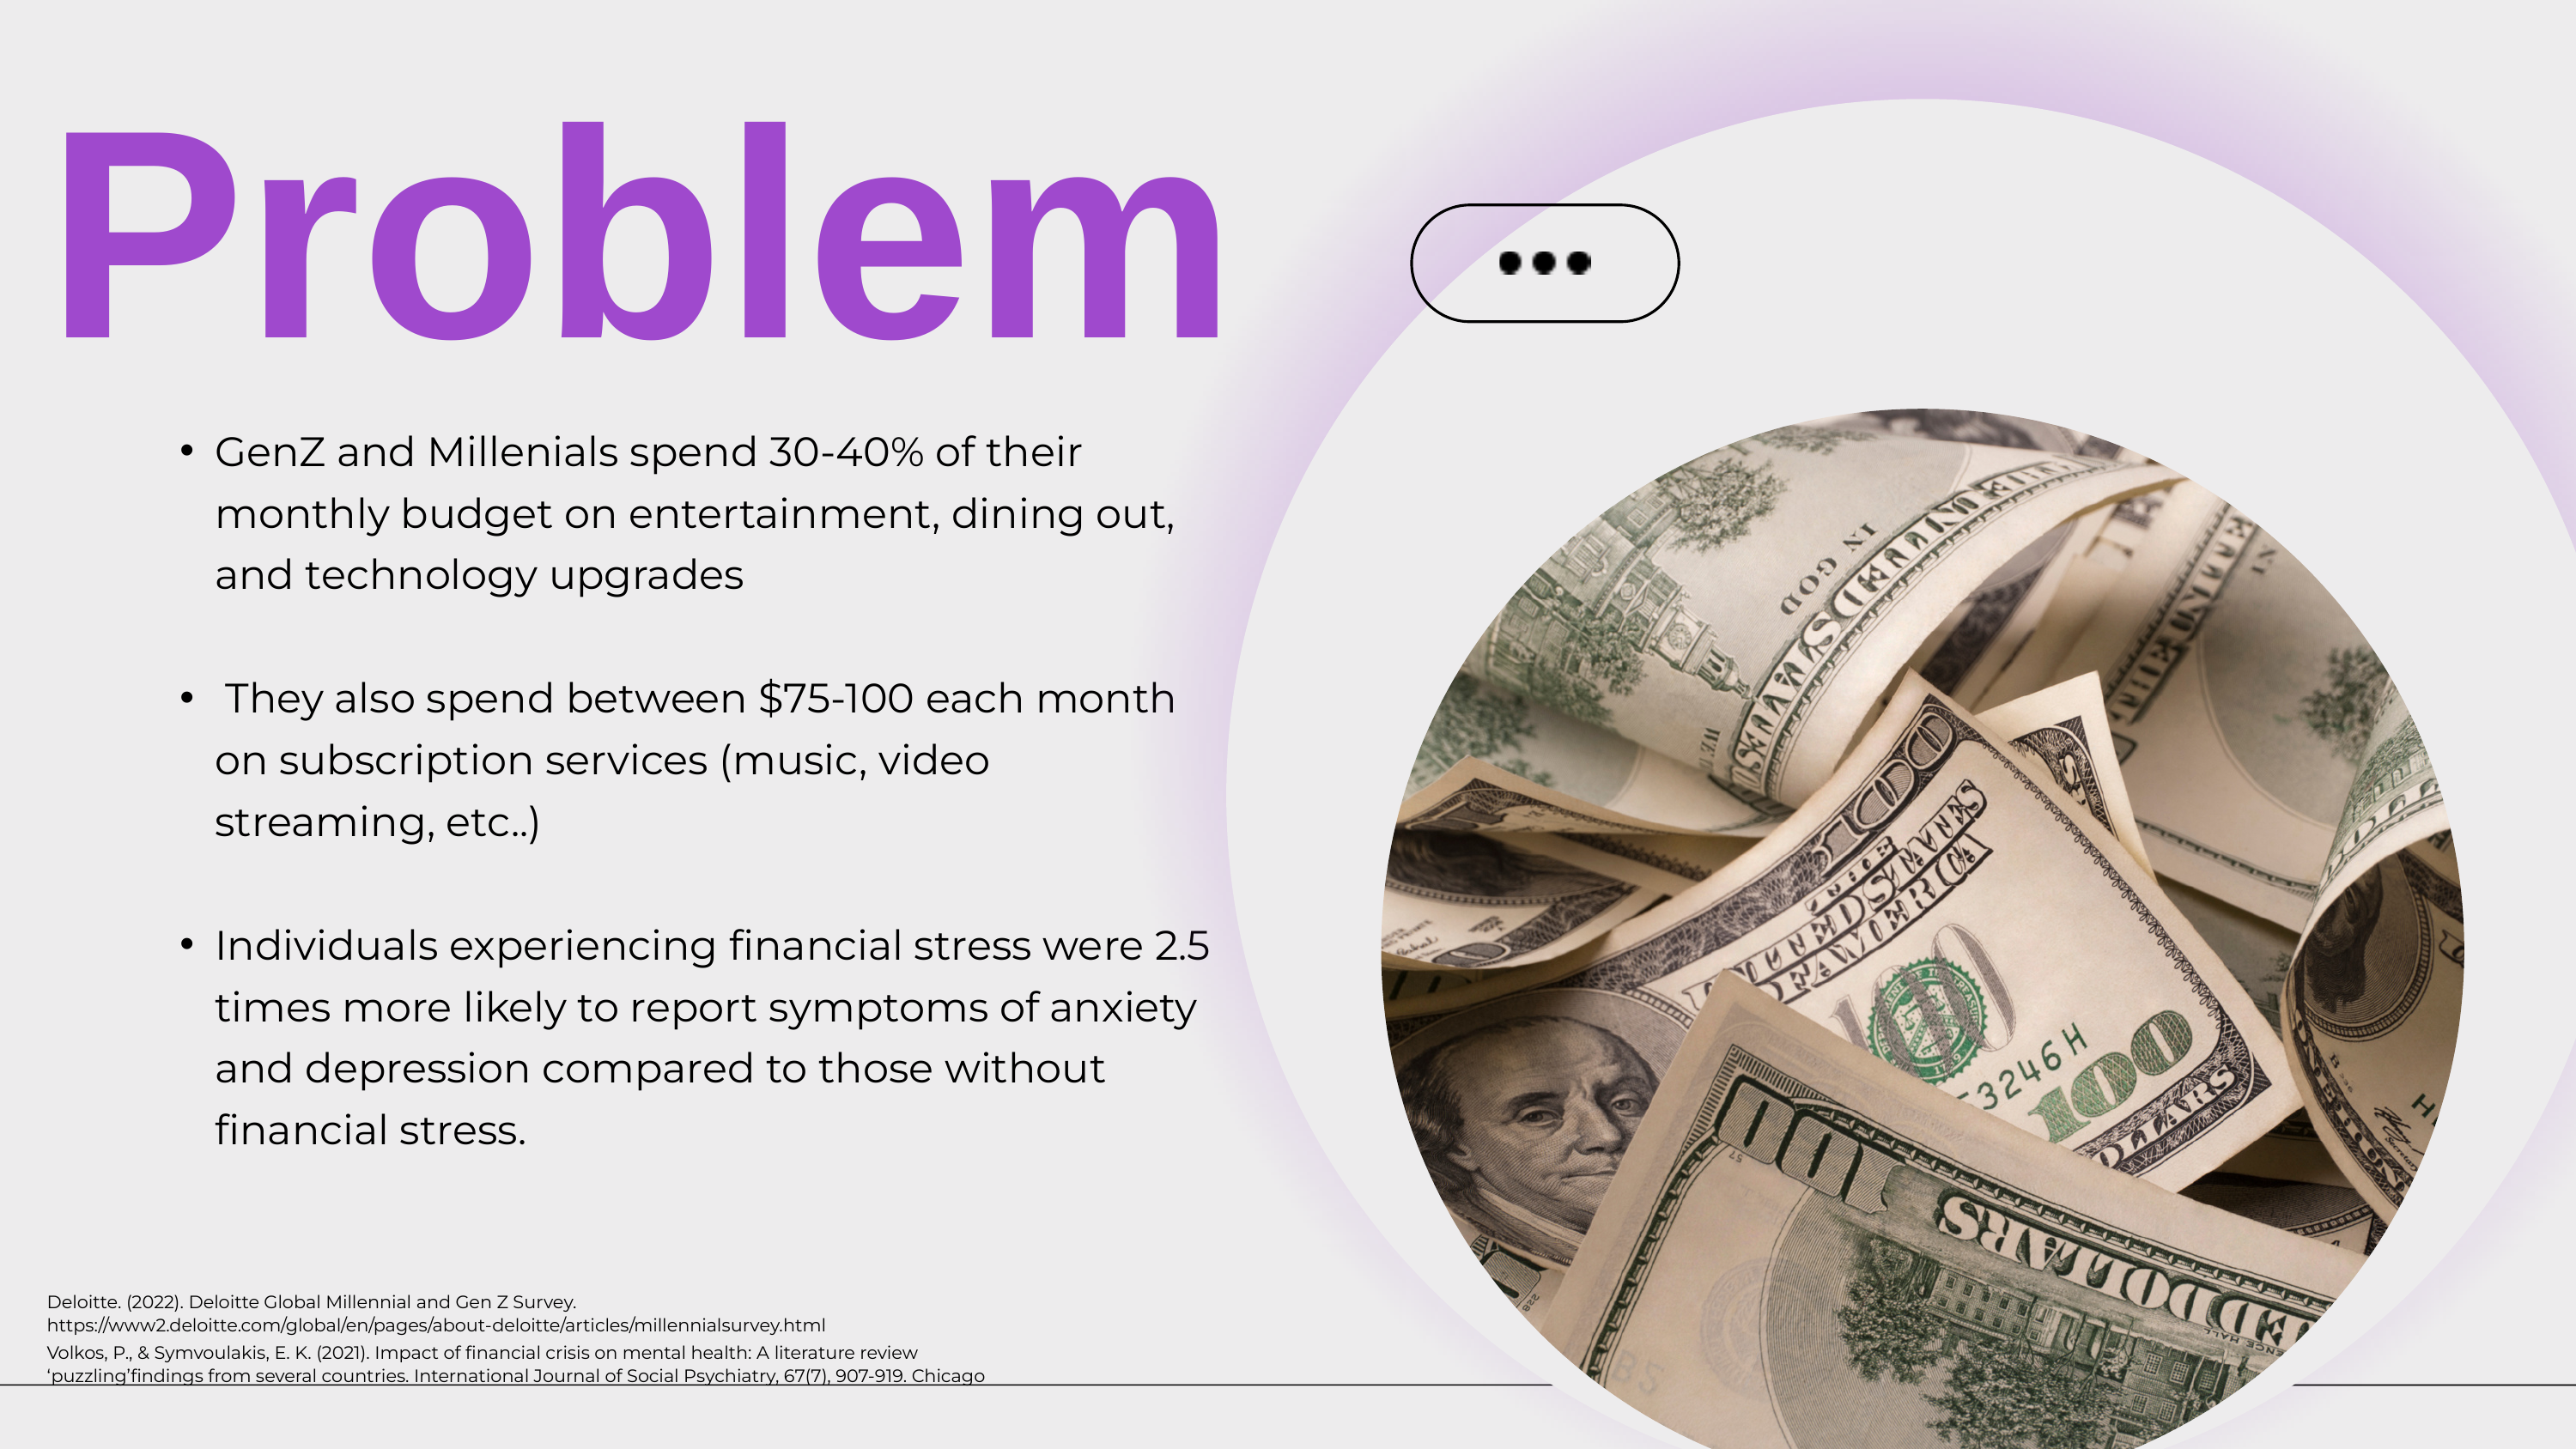

Problem

GenZ and Millenials spend 30-40% of their monthly budget on entertainment, dining out, and technology upgrades

 They also spend between $75-100 each month on subscription services (music, video streaming, etc..)

Individuals experiencing financial stress were 2.5 times more likely to report symptoms of anxiety and depression compared to those without financial stress.
Deloitte. (2022). Deloitte Global Millennial and Gen Z Survey. https://www2.deloitte.com/global/en/pages/about-deloitte/articles/millennialsurvey.html
Volkos, P., & Symvoulakis, E. K. (2021). Impact of financial crisis on mental health: A literature review ‘puzzling’findings from several countries. International Journal of Social Psychiatry, 67(7), 907-919. Chicago